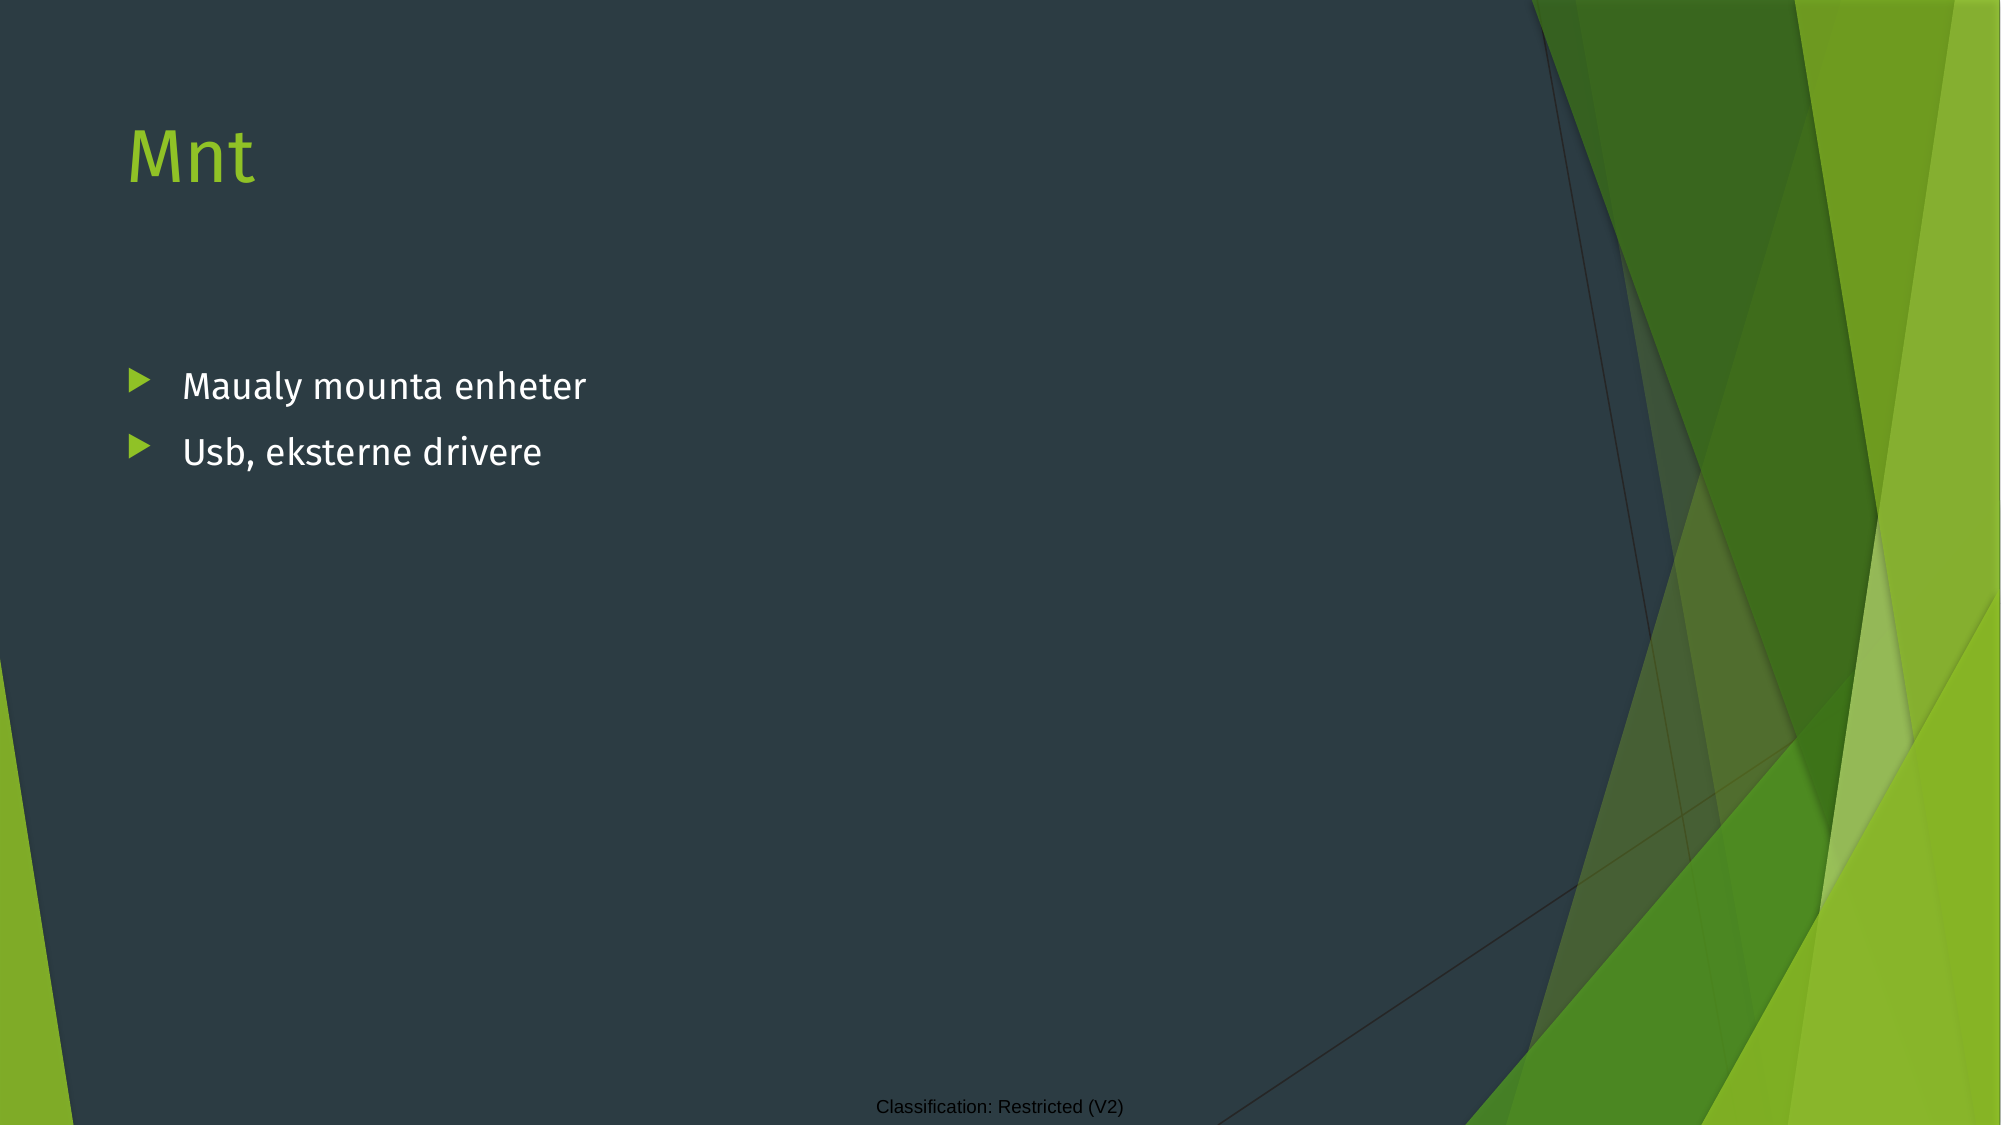

# Mnt
Maualy mounta enheter
Usb, eksterne drivere